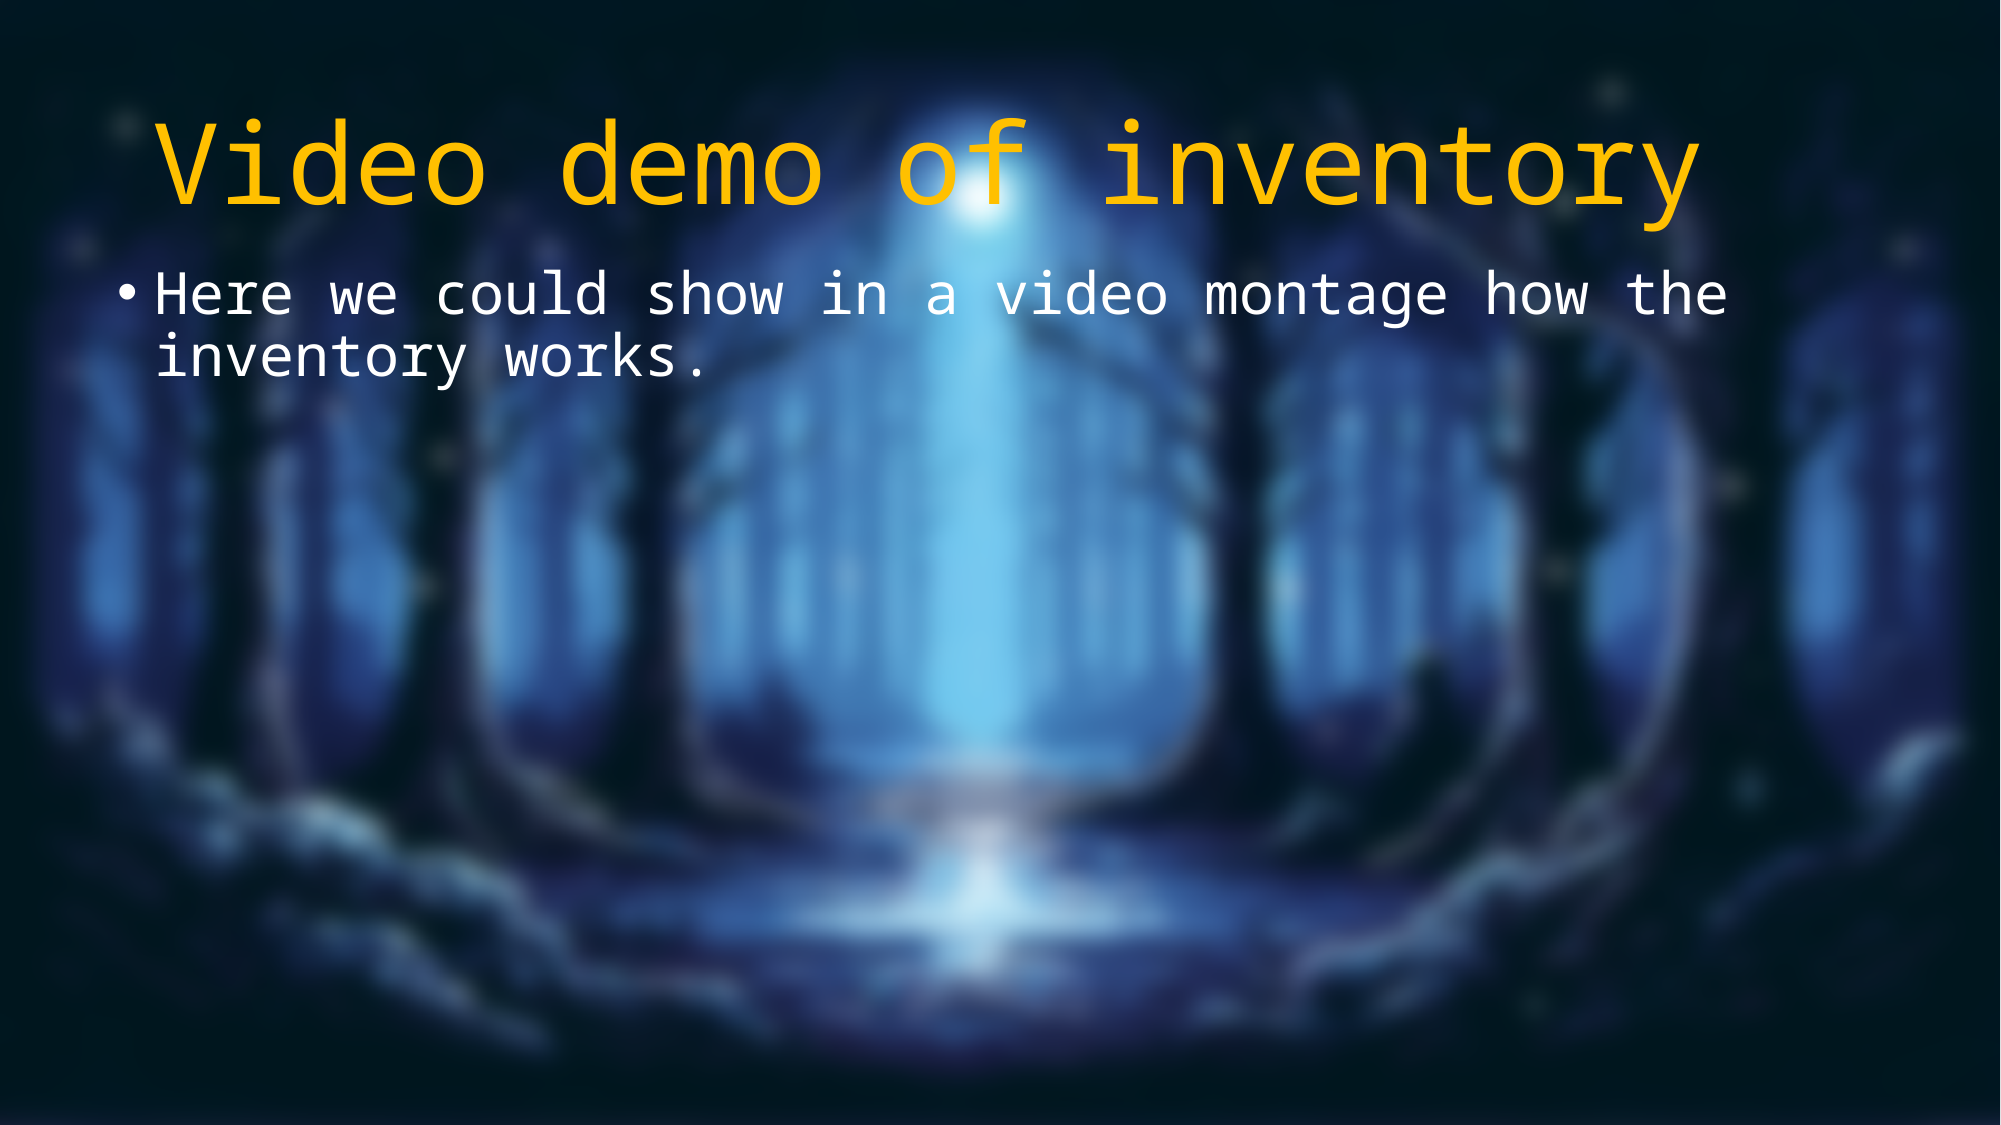

# Video demo of inventory
Here we could show in a video montage how the inventory works.